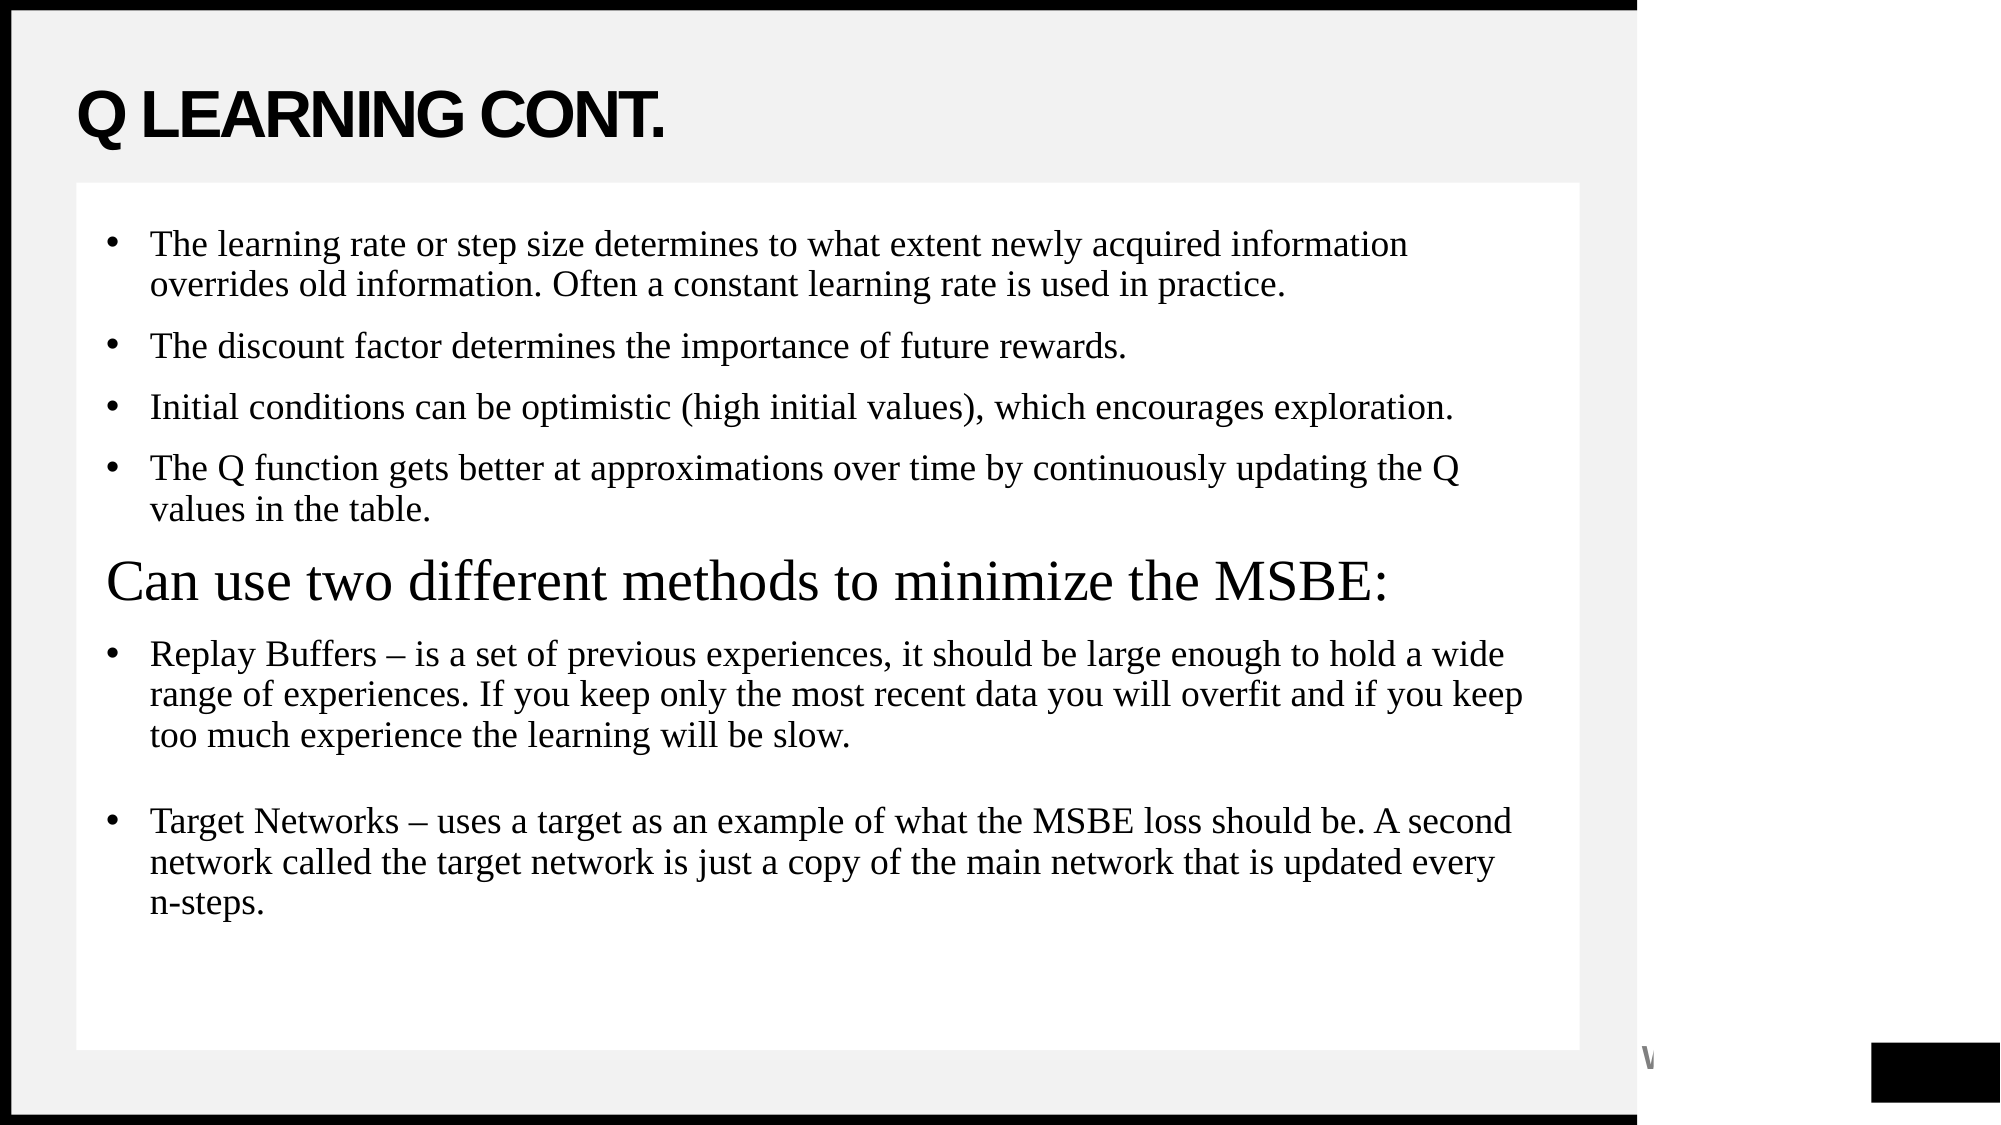

# Q Learning cont.
The learning rate or step size determines to what extent newly acquired information overrides old information. Often a constant learning rate is used in practice.
The discount factor determines the importance of future rewards.
Initial conditions can be optimistic (high initial values), which encourages exploration.
The Q function gets better at approximations over time by continuously updating the Q values in the table.
Can use two different methods to minimize the MSBE:
Replay Buffers – is a set of previous experiences, it should be large enough to hold a wide range of experiences. If you keep only the most recent data you will overfit and if you keep too much experience the learning will be slow.

Target Networks – uses a target as an example of what the MSBE loss should be. A second network called the target network is just a copy of the main network that is updated every
n-steps.